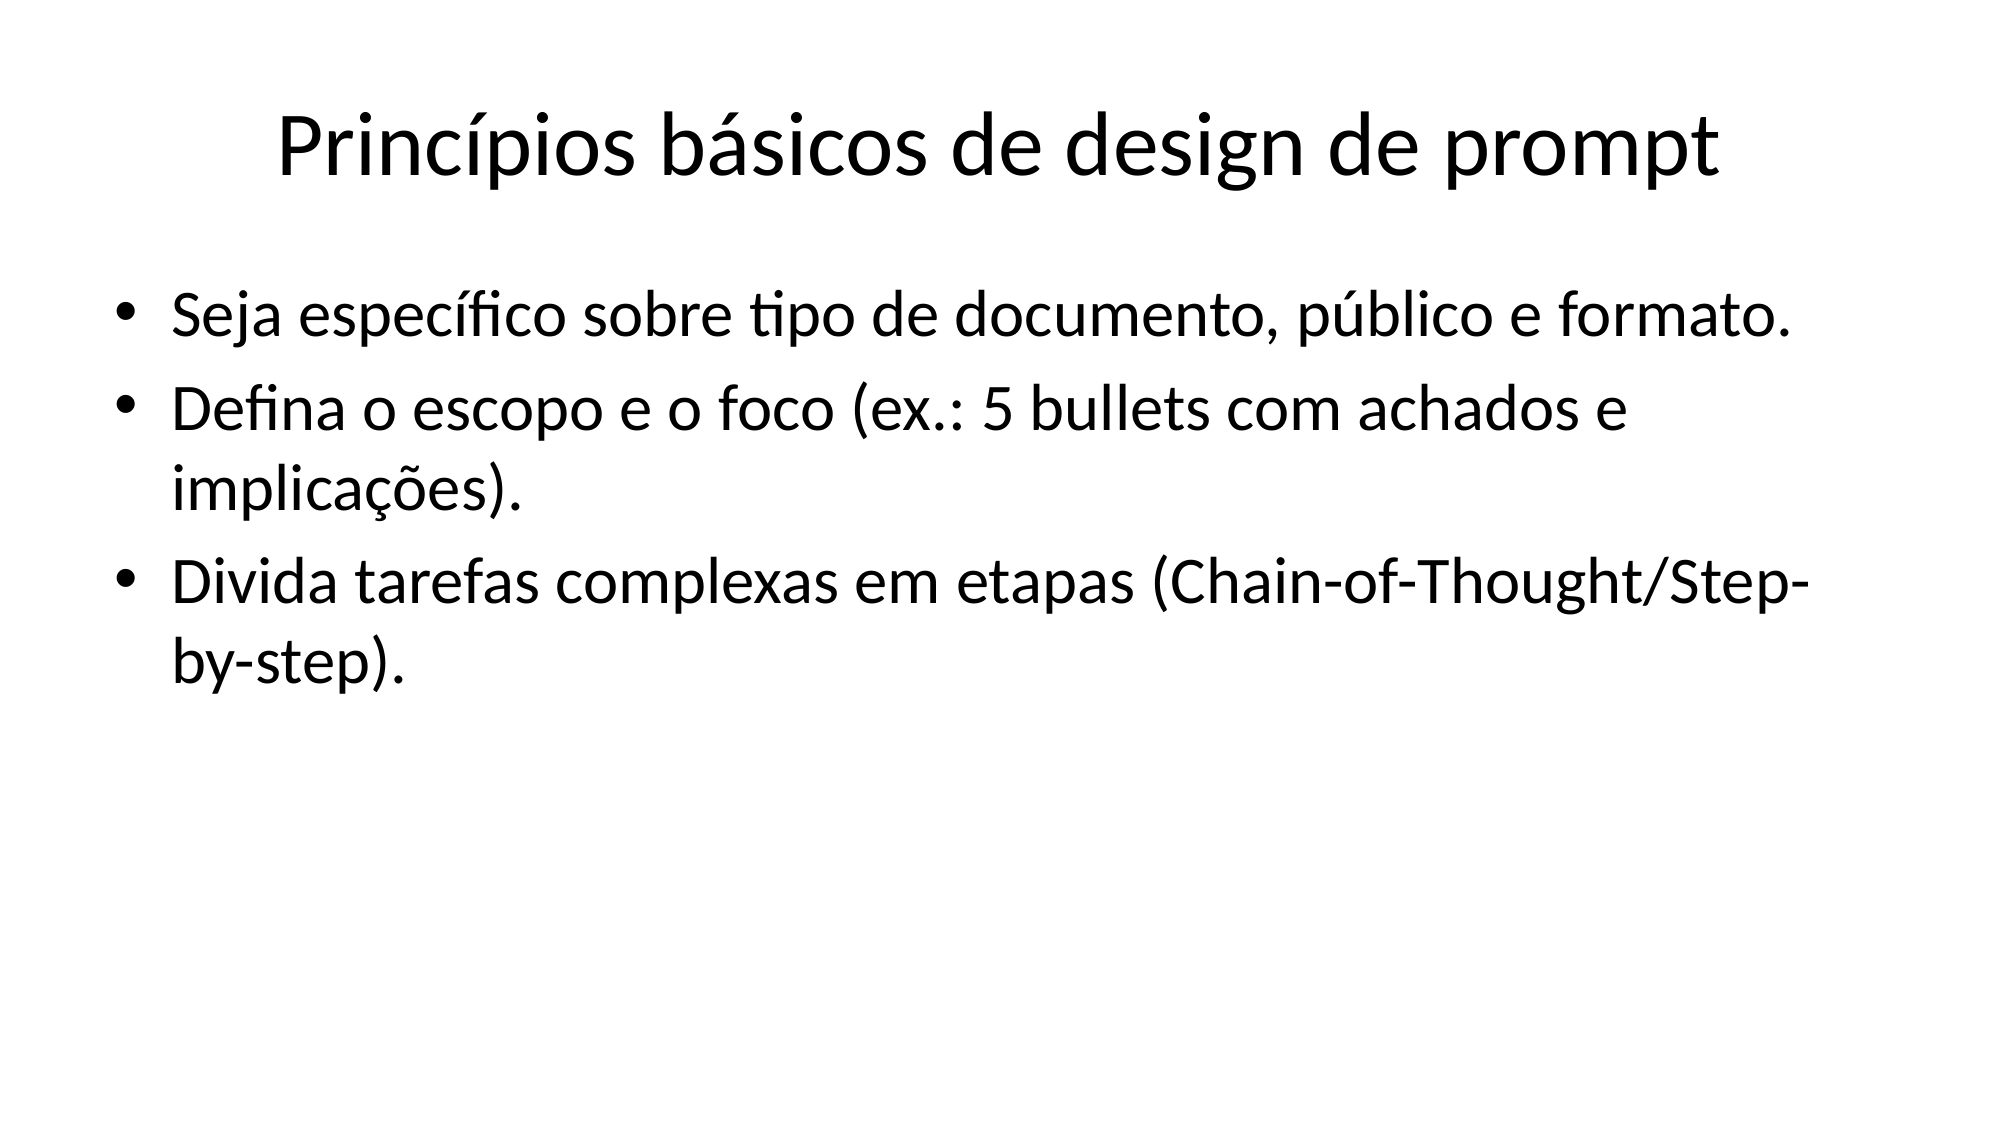

# Princípios básicos de design de prompt
Seja específico sobre tipo de documento, público e formato.
Defina o escopo e o foco (ex.: 5 bullets com achados e implicações).
Divida tarefas complexas em etapas (Chain-of-Thought/Step-by-step).